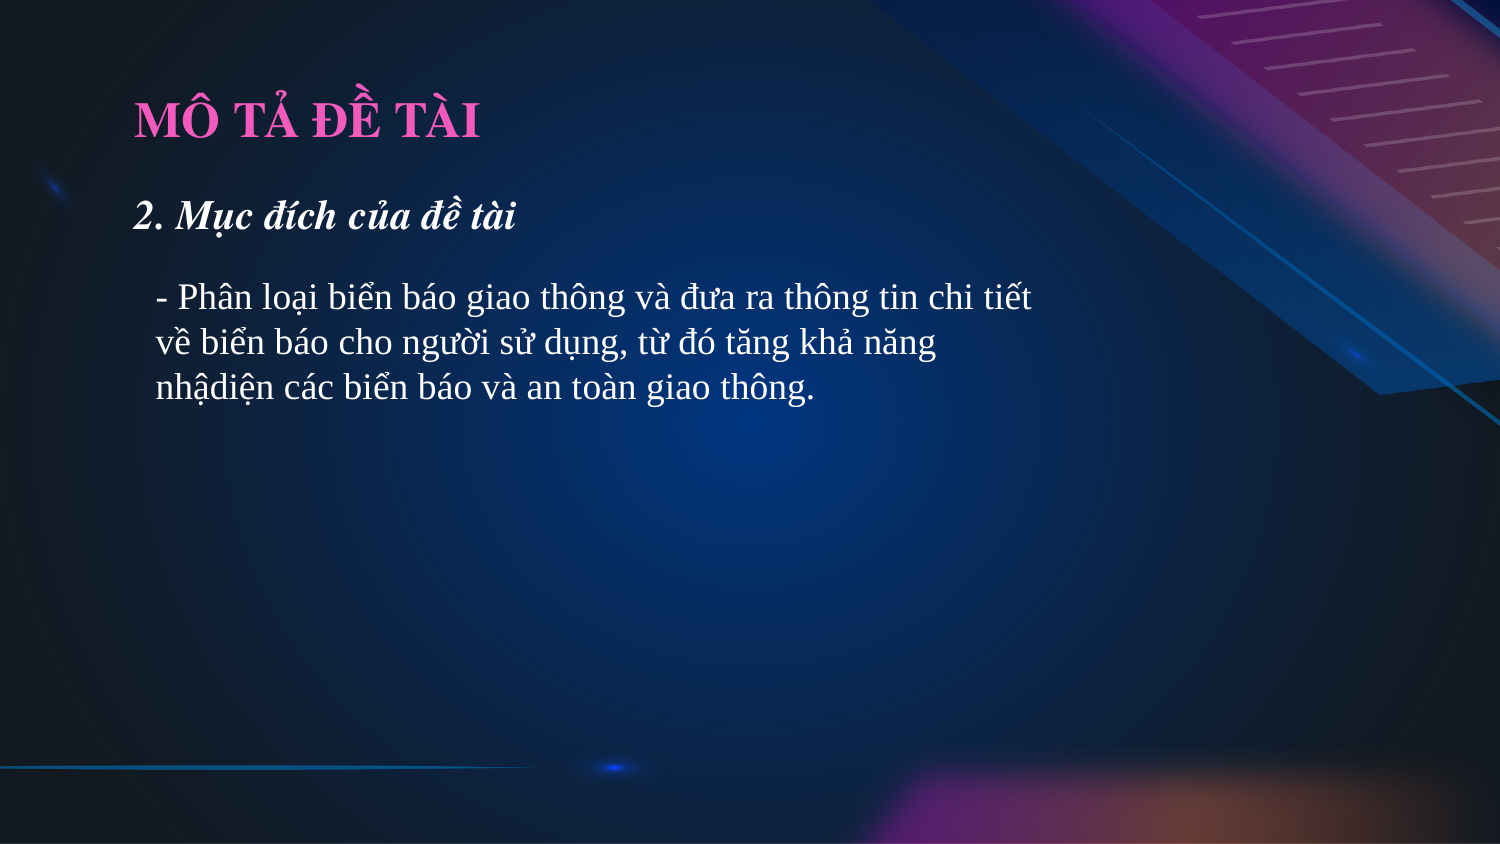

MÔ TẢ ĐỀ TÀI
# 2. Mục đích của đề tài
- Phân loại biển báo giao thông và đưa ra thông tin chi tiết về biển báo cho người sử dụng, từ đó tăng khả năng nhậdiện các biển báo và an toàn giao thông.